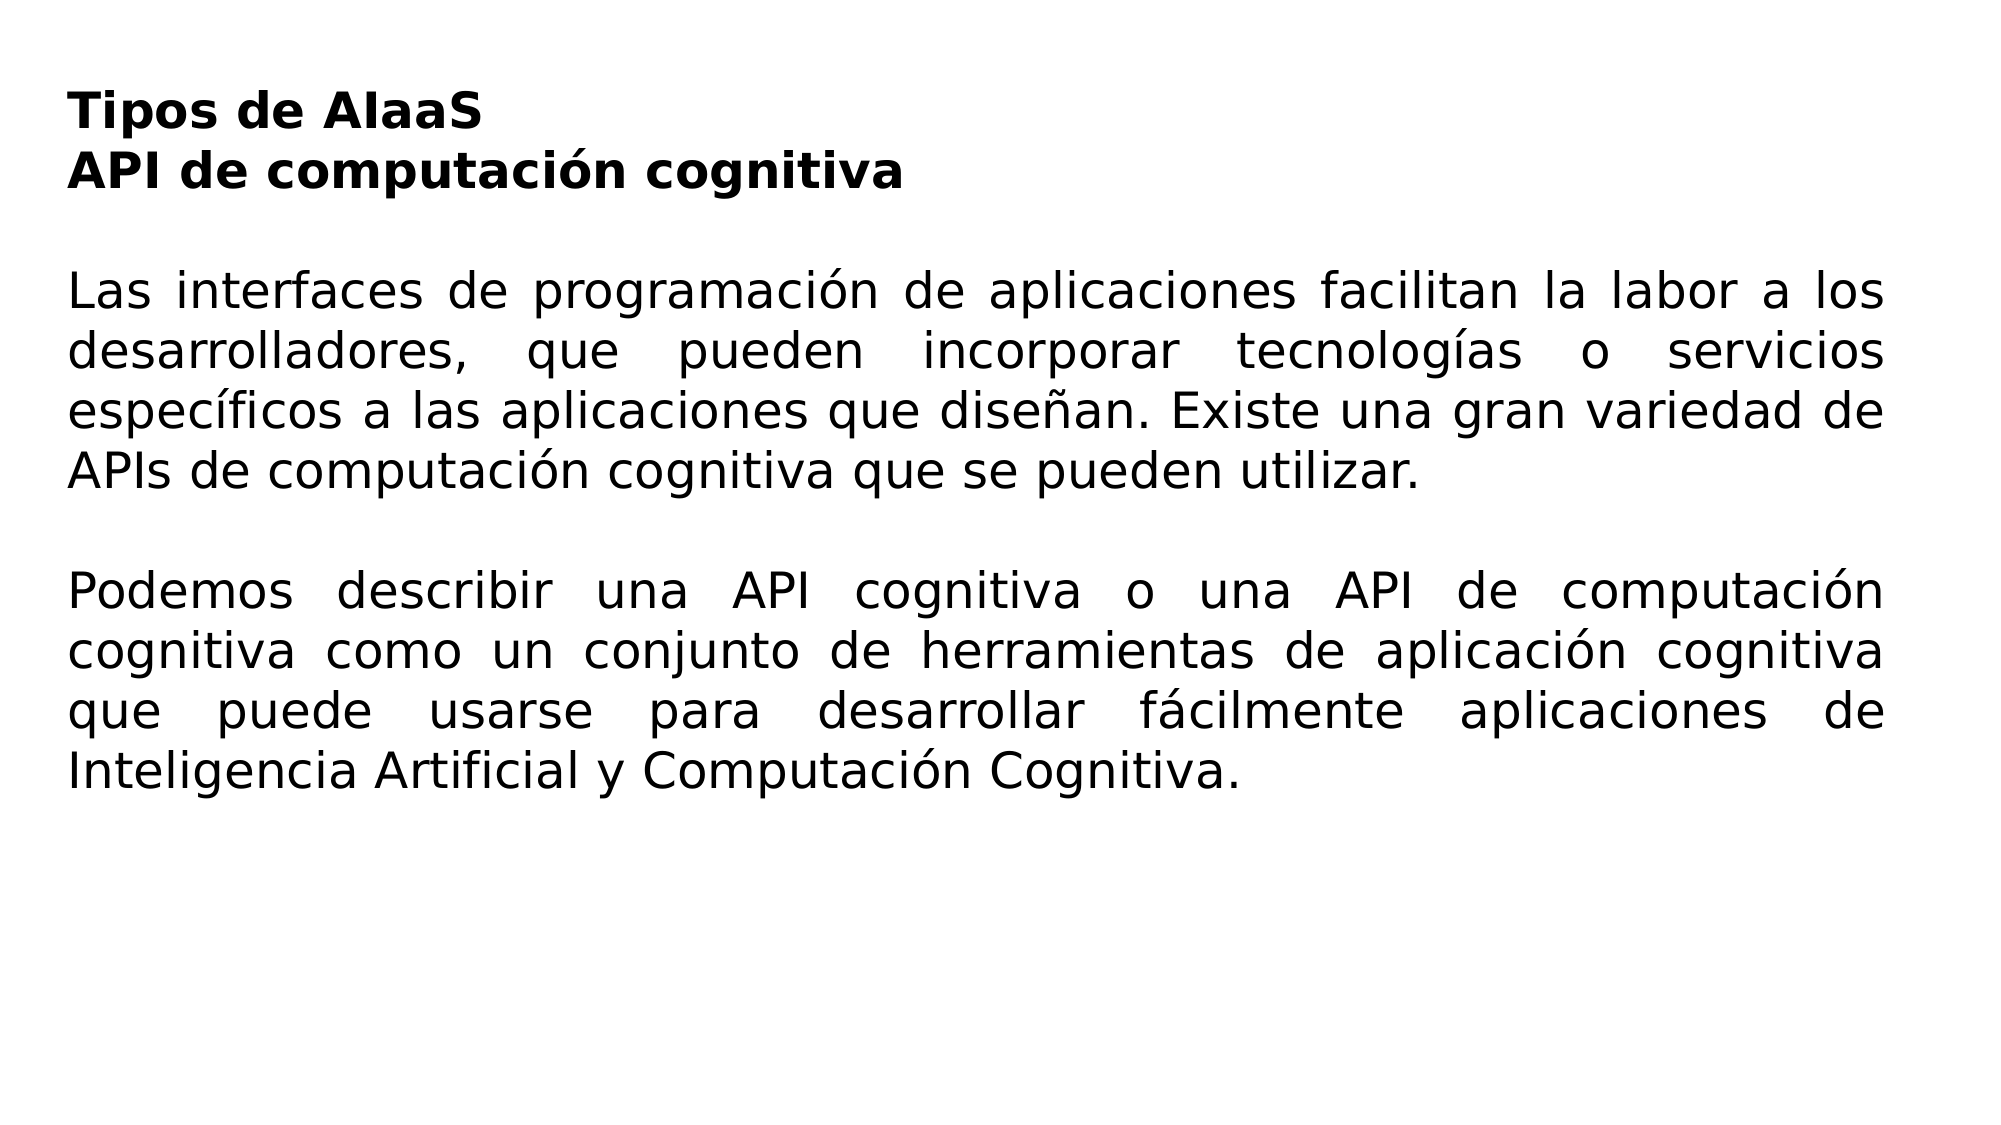

Tipos de AIaaS
API de computación cognitiva

Las interfaces de programación de aplicaciones facilitan la labor a los desarrolladores, que pueden incorporar tecnologías o servicios específicos a las aplicaciones que diseñan. Existe una gran variedad de APIs de computación cognitiva que se pueden utilizar.

Podemos describir una API cognitiva o una API de computación cognitiva como un conjunto de herramientas de aplicación cognitiva que puede usarse para desarrollar fácilmente aplicaciones de Inteligencia Artificial y Computación Cognitiva.